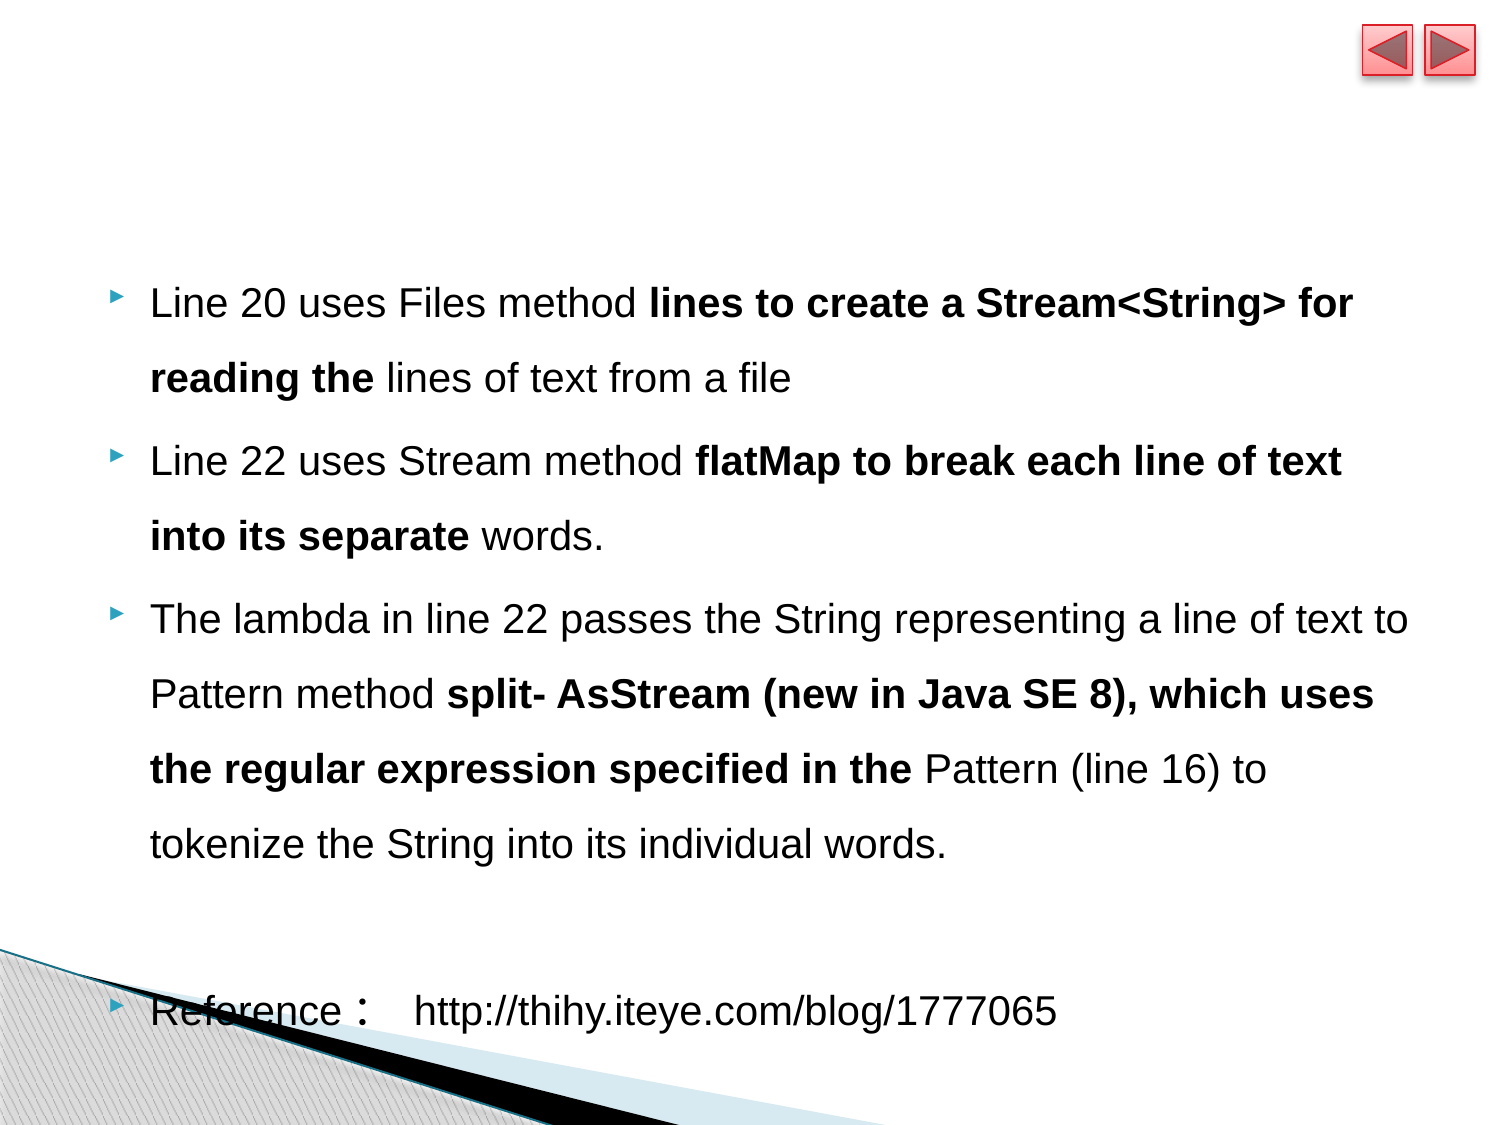

#
Line 20 uses Files method lines to create a Stream<String> for reading the lines of text from a file
Line 22 uses Stream method flatMap to break each line of text into its separate words.
The lambda in line 22 passes the String representing a line of text to Pattern method split- AsStream (new in Java SE 8), which uses the regular expression specified in the Pattern (line 16) to tokenize the String into its individual words.

Reference： http://thihy.iteye.com/blog/1777065